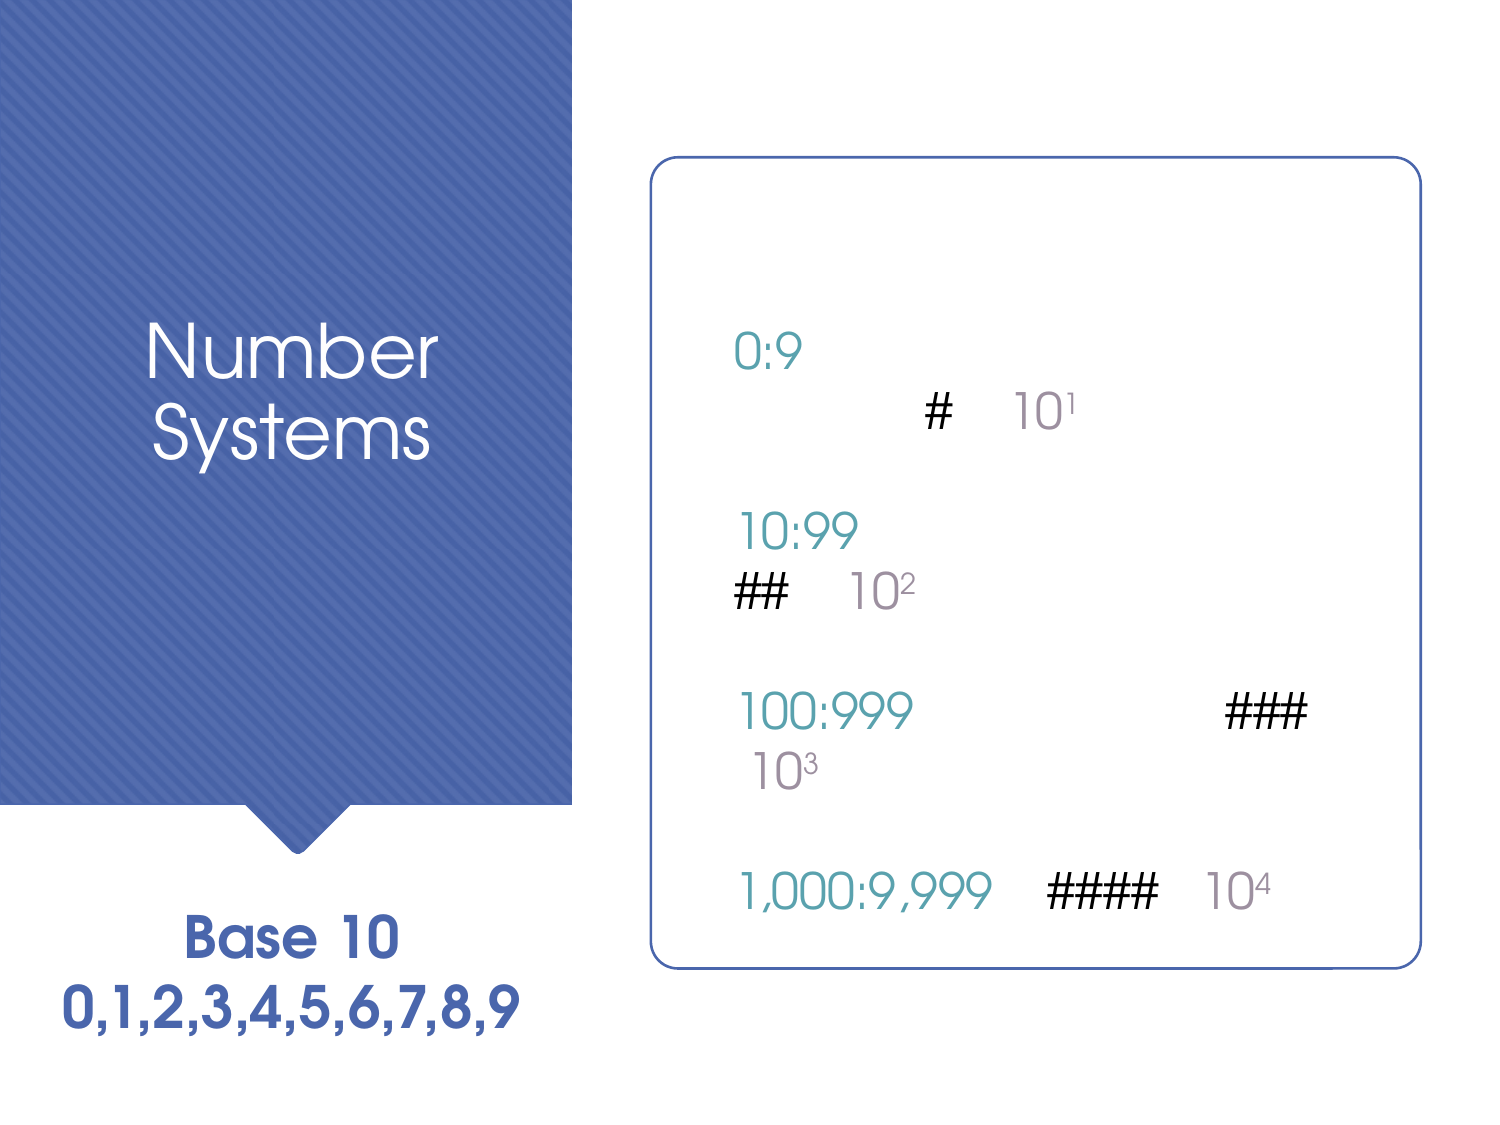

Number Systems
0:9					   #    101

10:99	   			##    102

100:999	   	   ###    103

1,000:9,999	 ####   104

Base 10
0,1,2,3,4,5,6,7,8,9